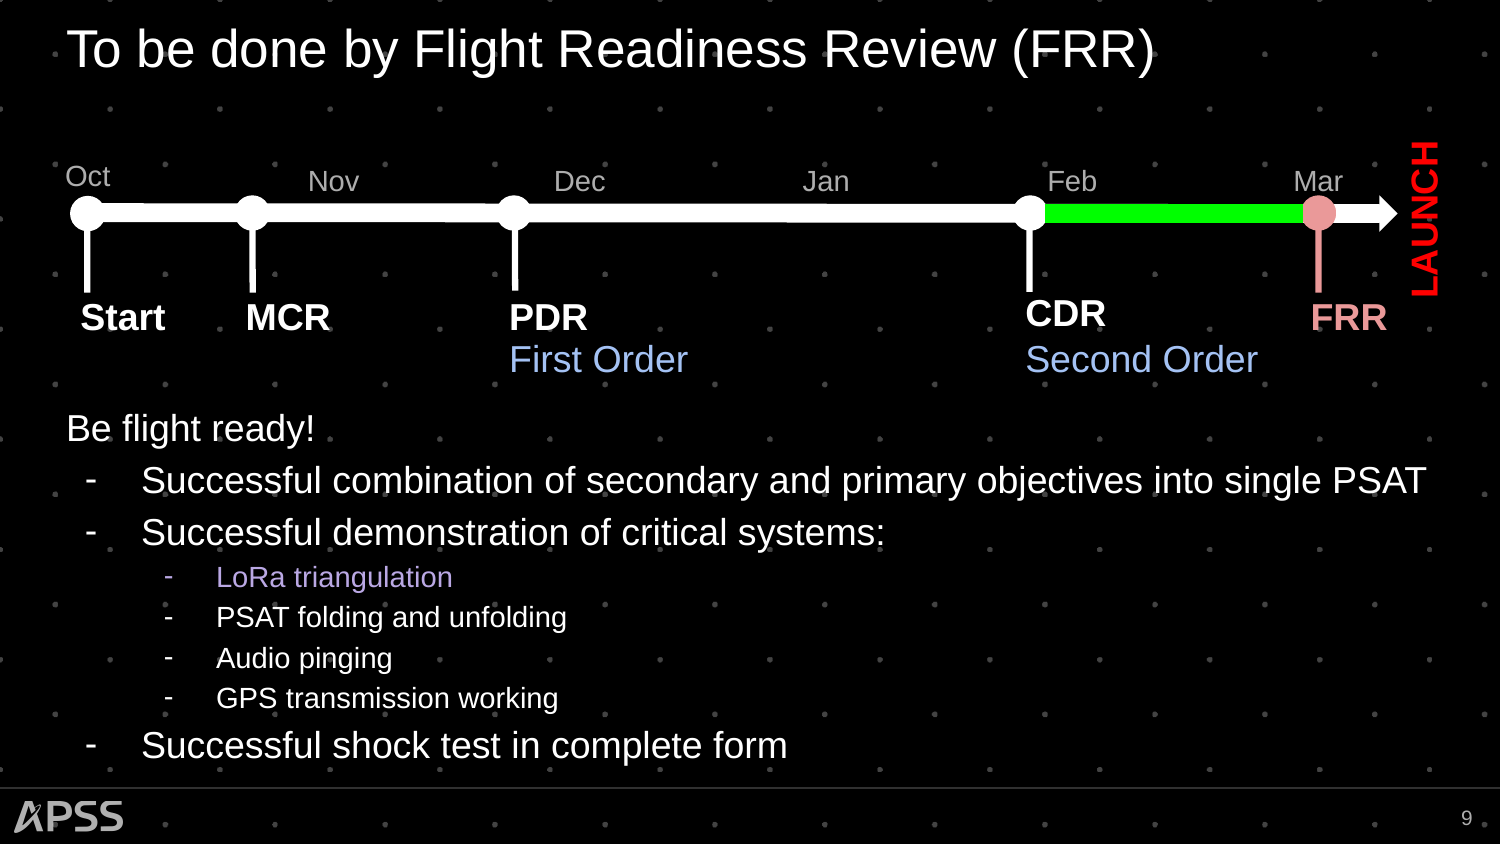

# To be done by Flight Readiness Review (FRR)
Oct
Nov
Dec
Jan
Feb
Mar
LAUNCH

CDR
Start
MCR
PDR
FRR
First Order
Second Order
Be flight ready!
Successful combination of secondary and primary objectives into single PSAT
Successful demonstration of critical systems:
LoRa triangulation
PSAT folding and unfolding
Audio pinging
GPS transmission working
Successful shock test in complete form